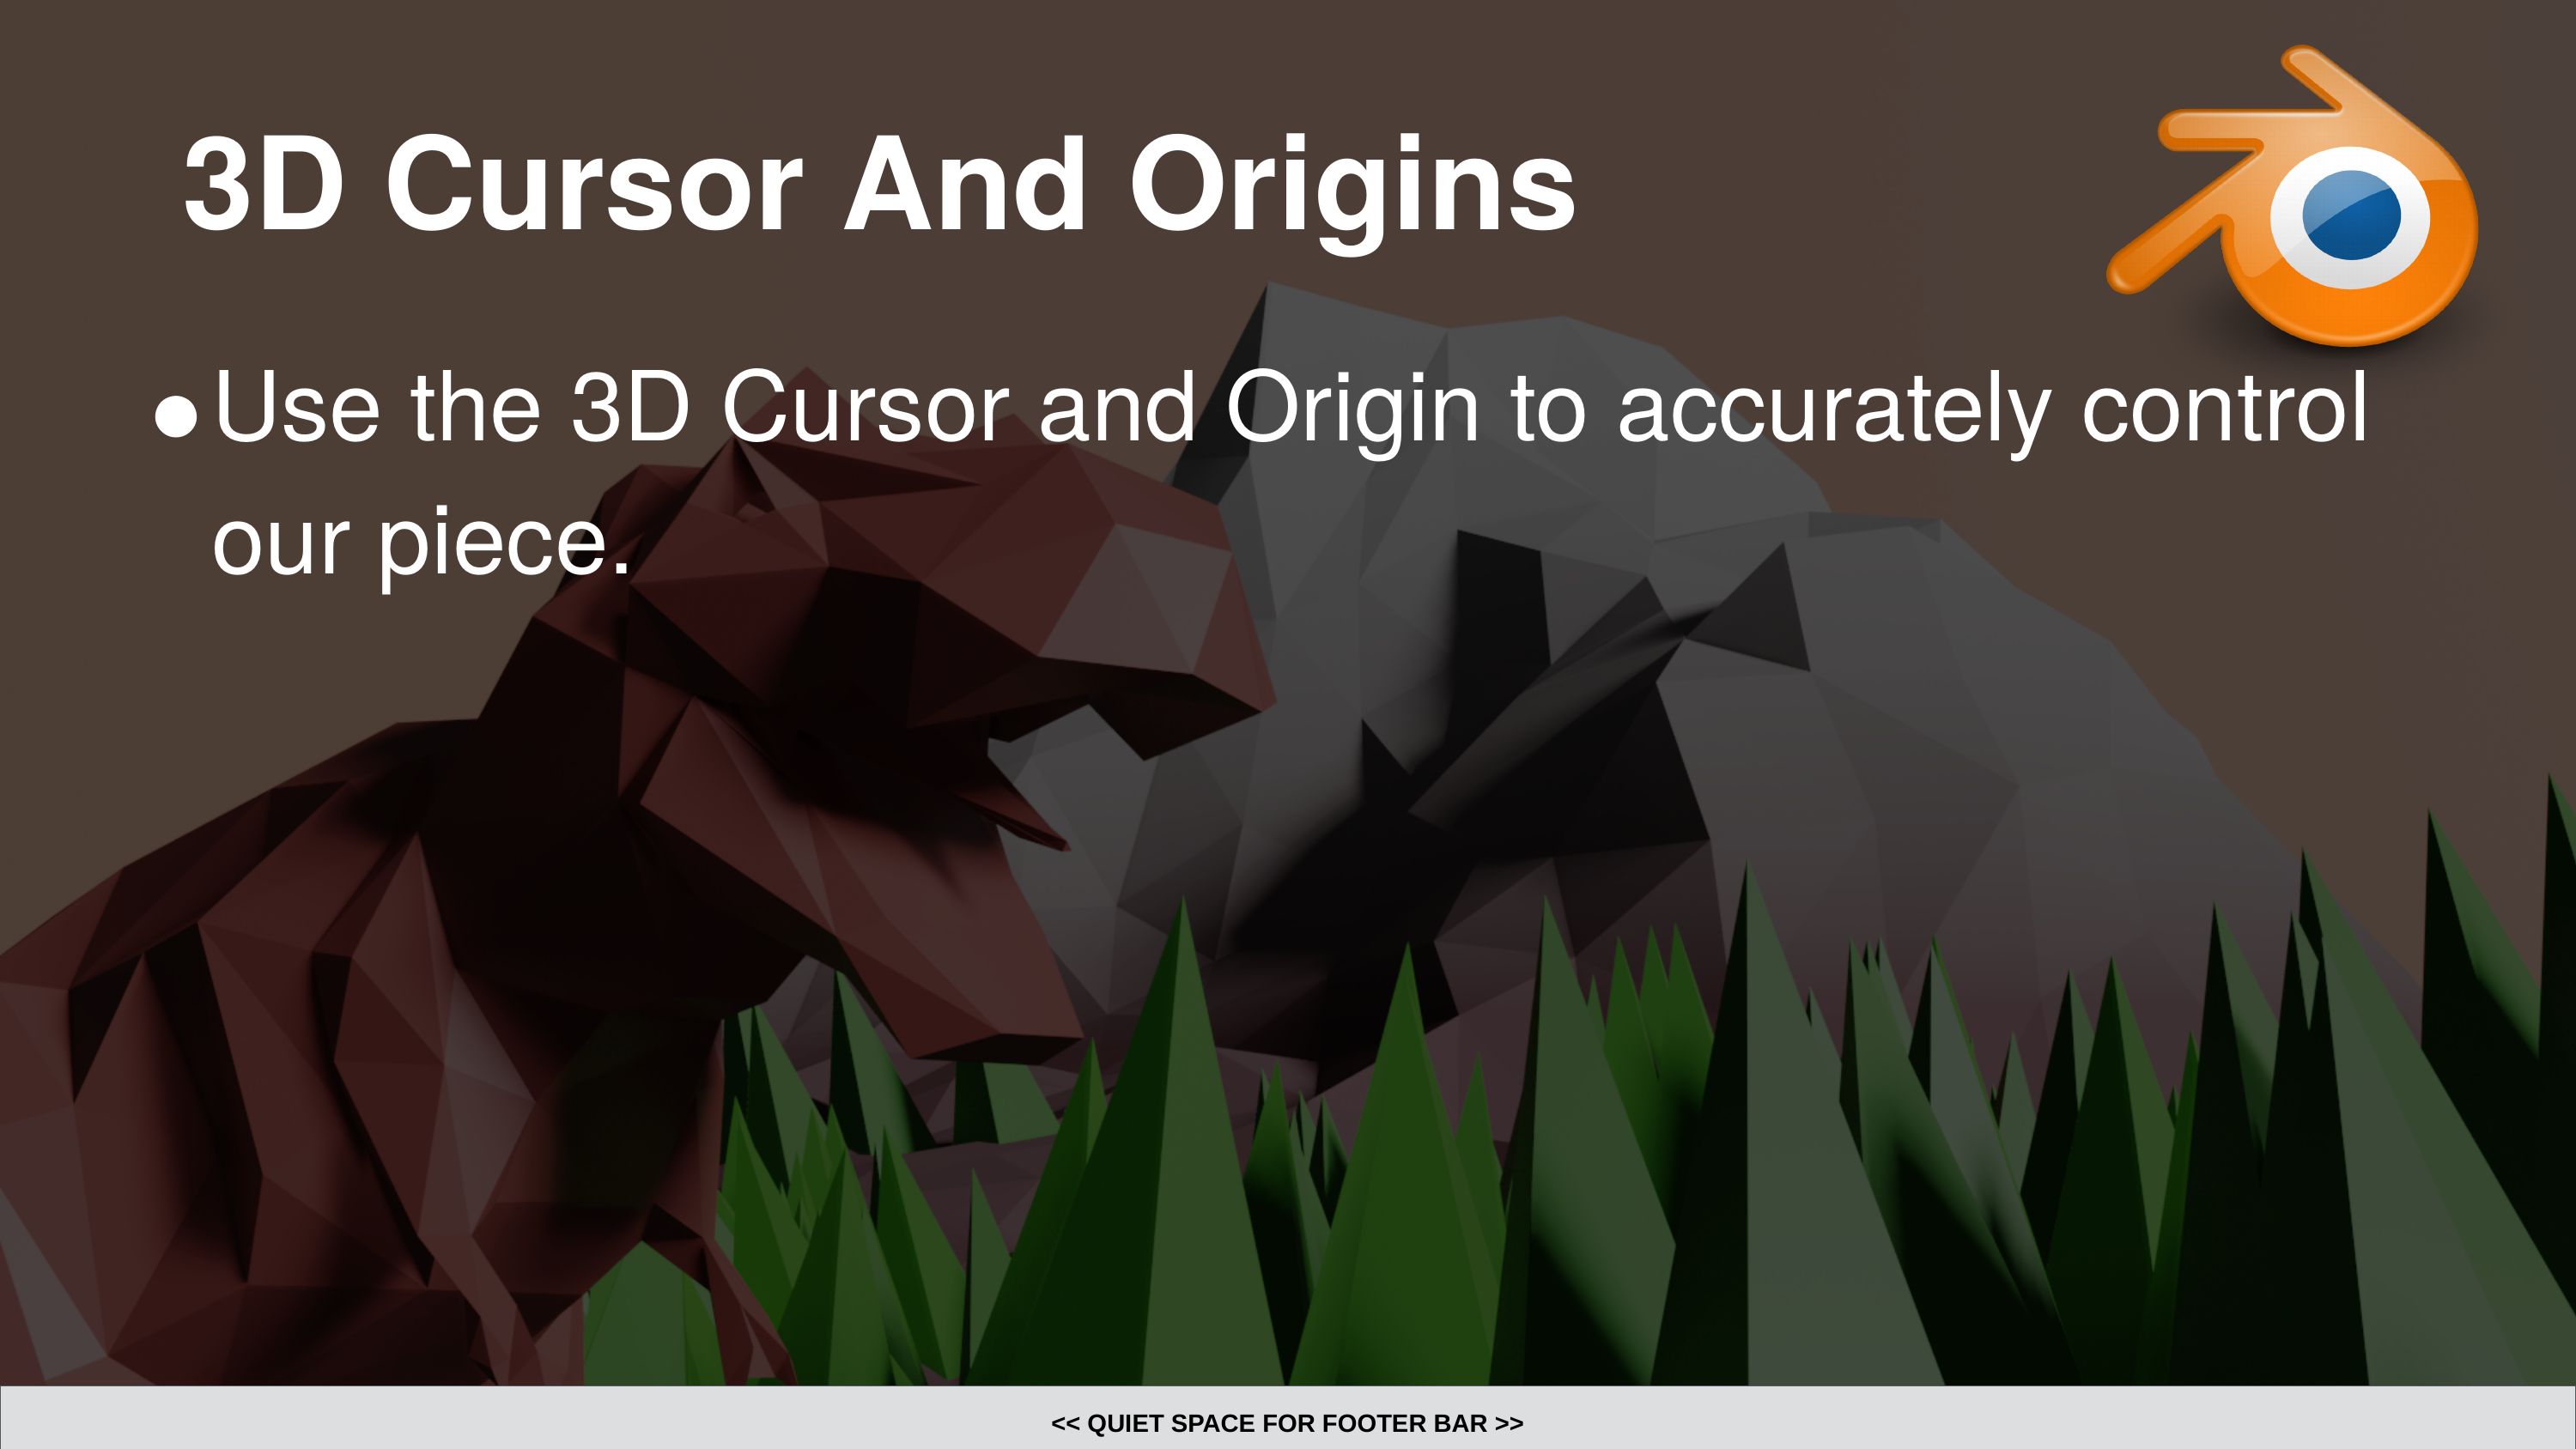

# 3D Cursor And Origins
Use the 3D Cursor and Origin to accurately control our piece.